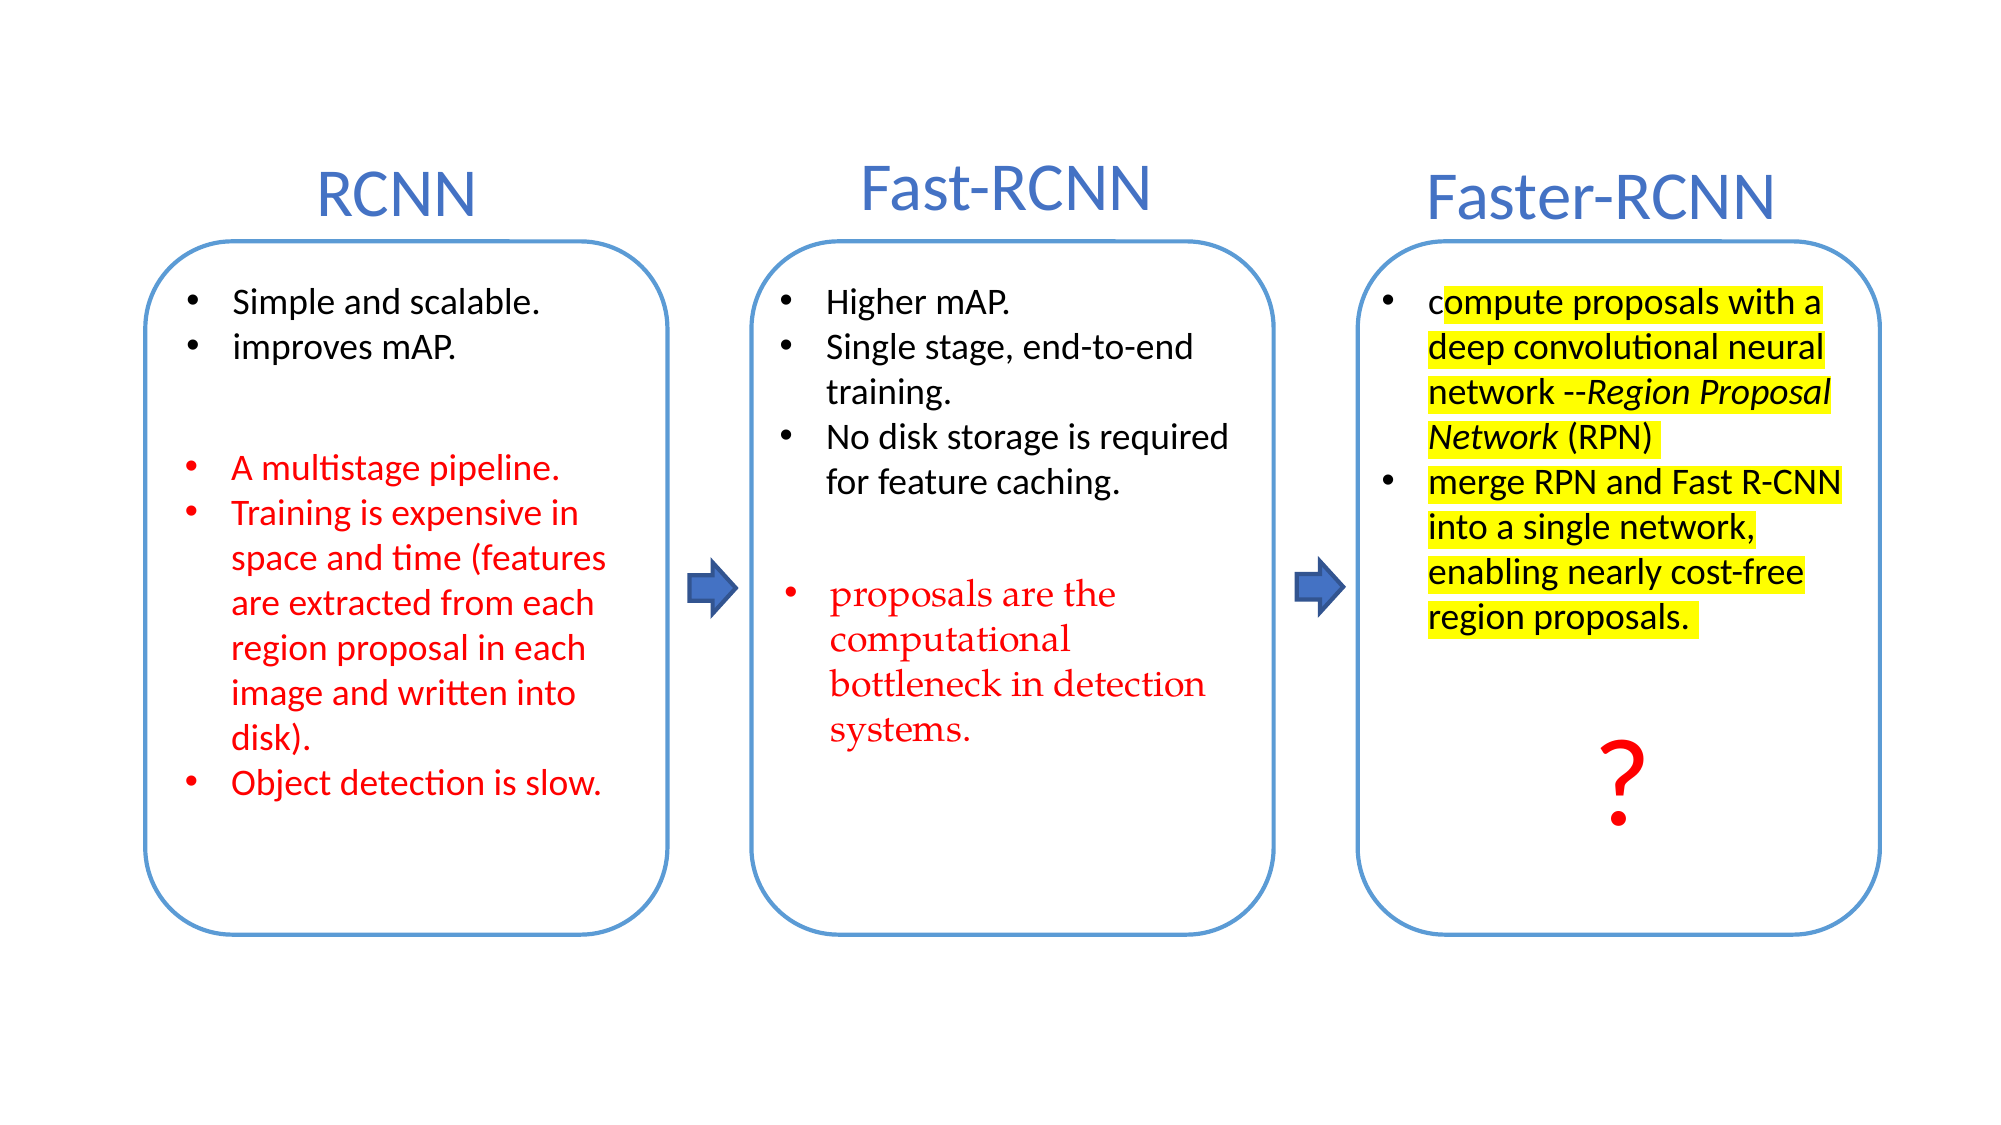

Fast-RCNN
RCNN
Faster-RCNN

Simple and scalable.
improves mAP.
Higher mAP.
Single stage, end-to-end training.
No disk storage is required for feature caching.
compute proposals with a deep convolutional neural network --Region Proposal Network (RPN)
merge RPN and Fast R-CNN into a single network, enabling nearly cost-free region proposals.

A multistage pipeline.
Training is expensive in space and time (features are extracted from each region proposal in each image and written into disk).
Object detection is slow.

proposals are the computational bottleneck in detection systems.

?